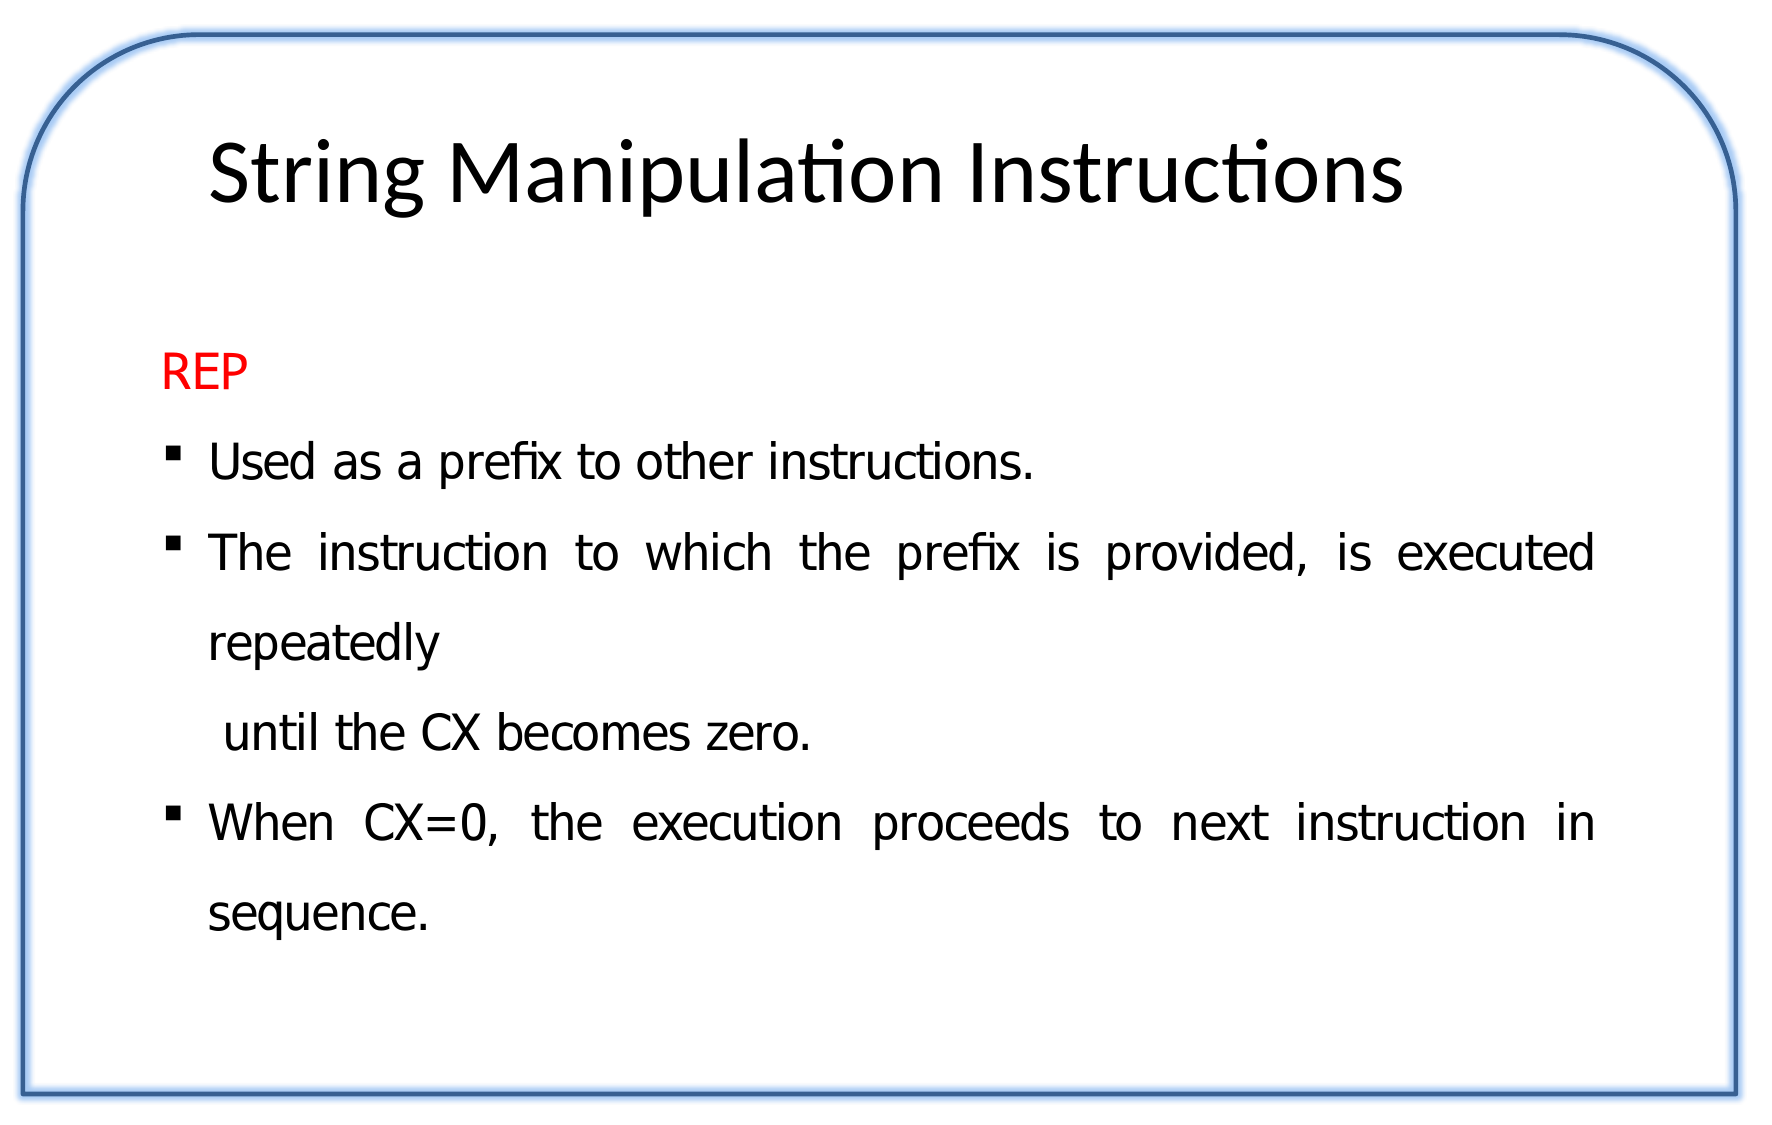

# String Manipulation Instructions
REP
Used as a prefix to other instructions.
The instruction to which the prefix is provided, is executed repeatedly
    until the CX becomes zero.
When CX=0, the execution proceeds to next instruction in sequence.